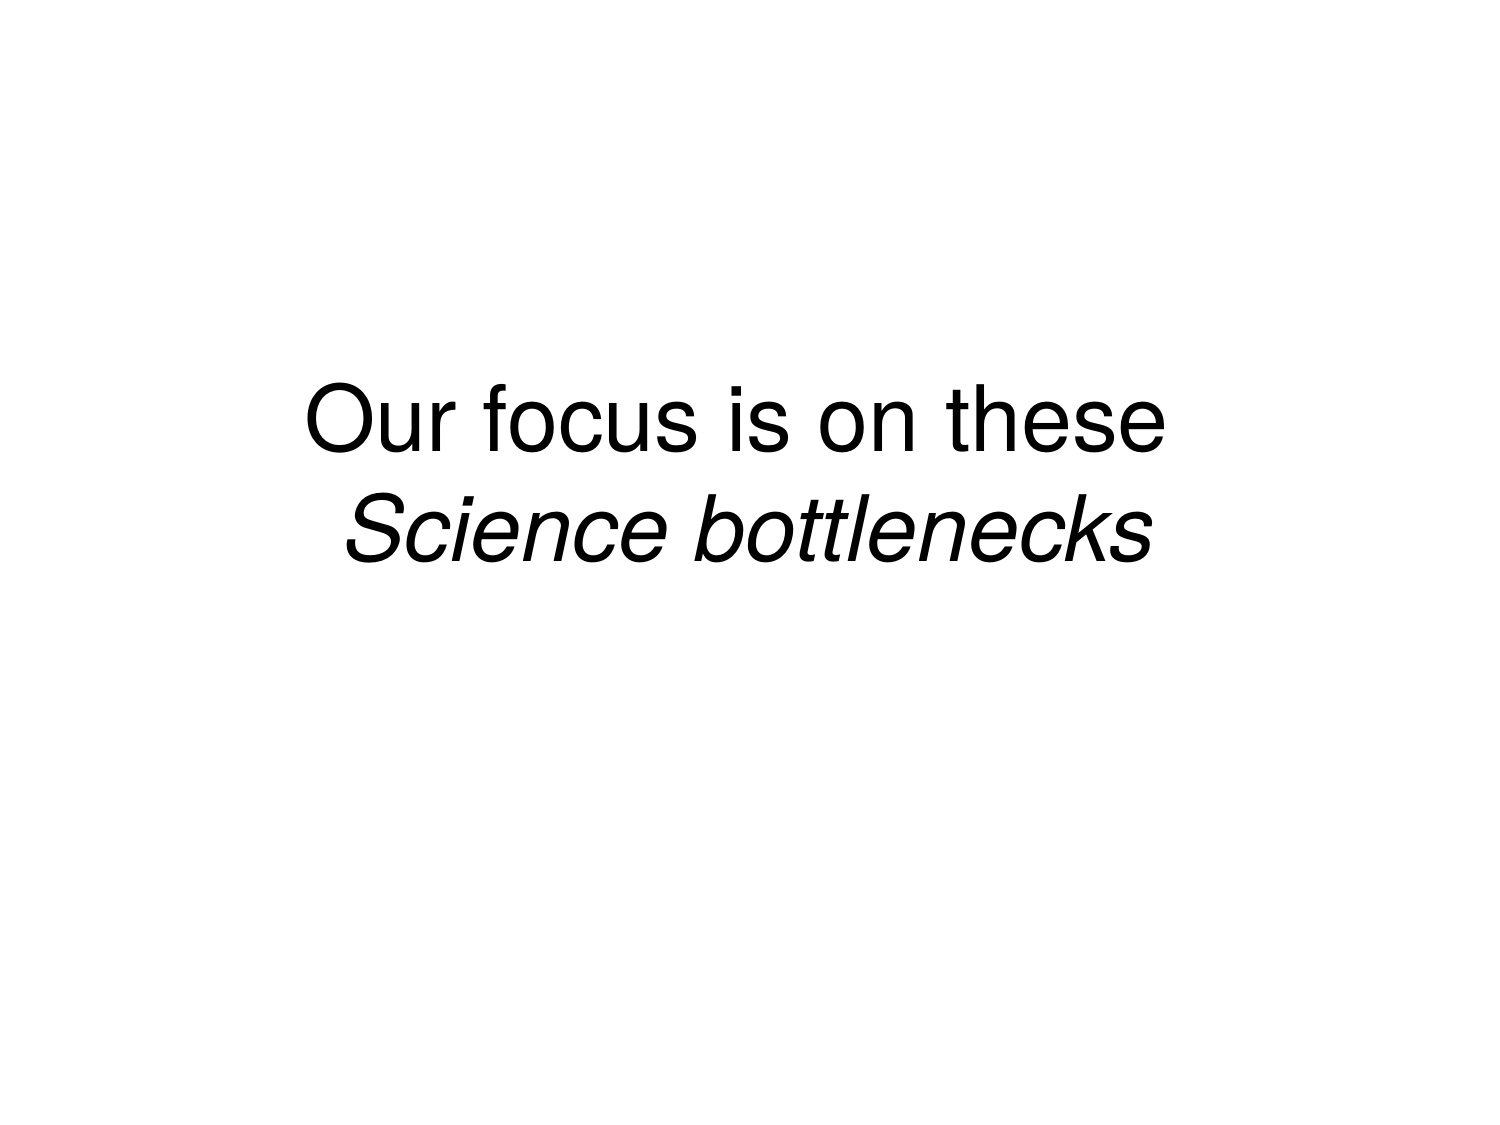

# Our focus is on these Science bottlenecks